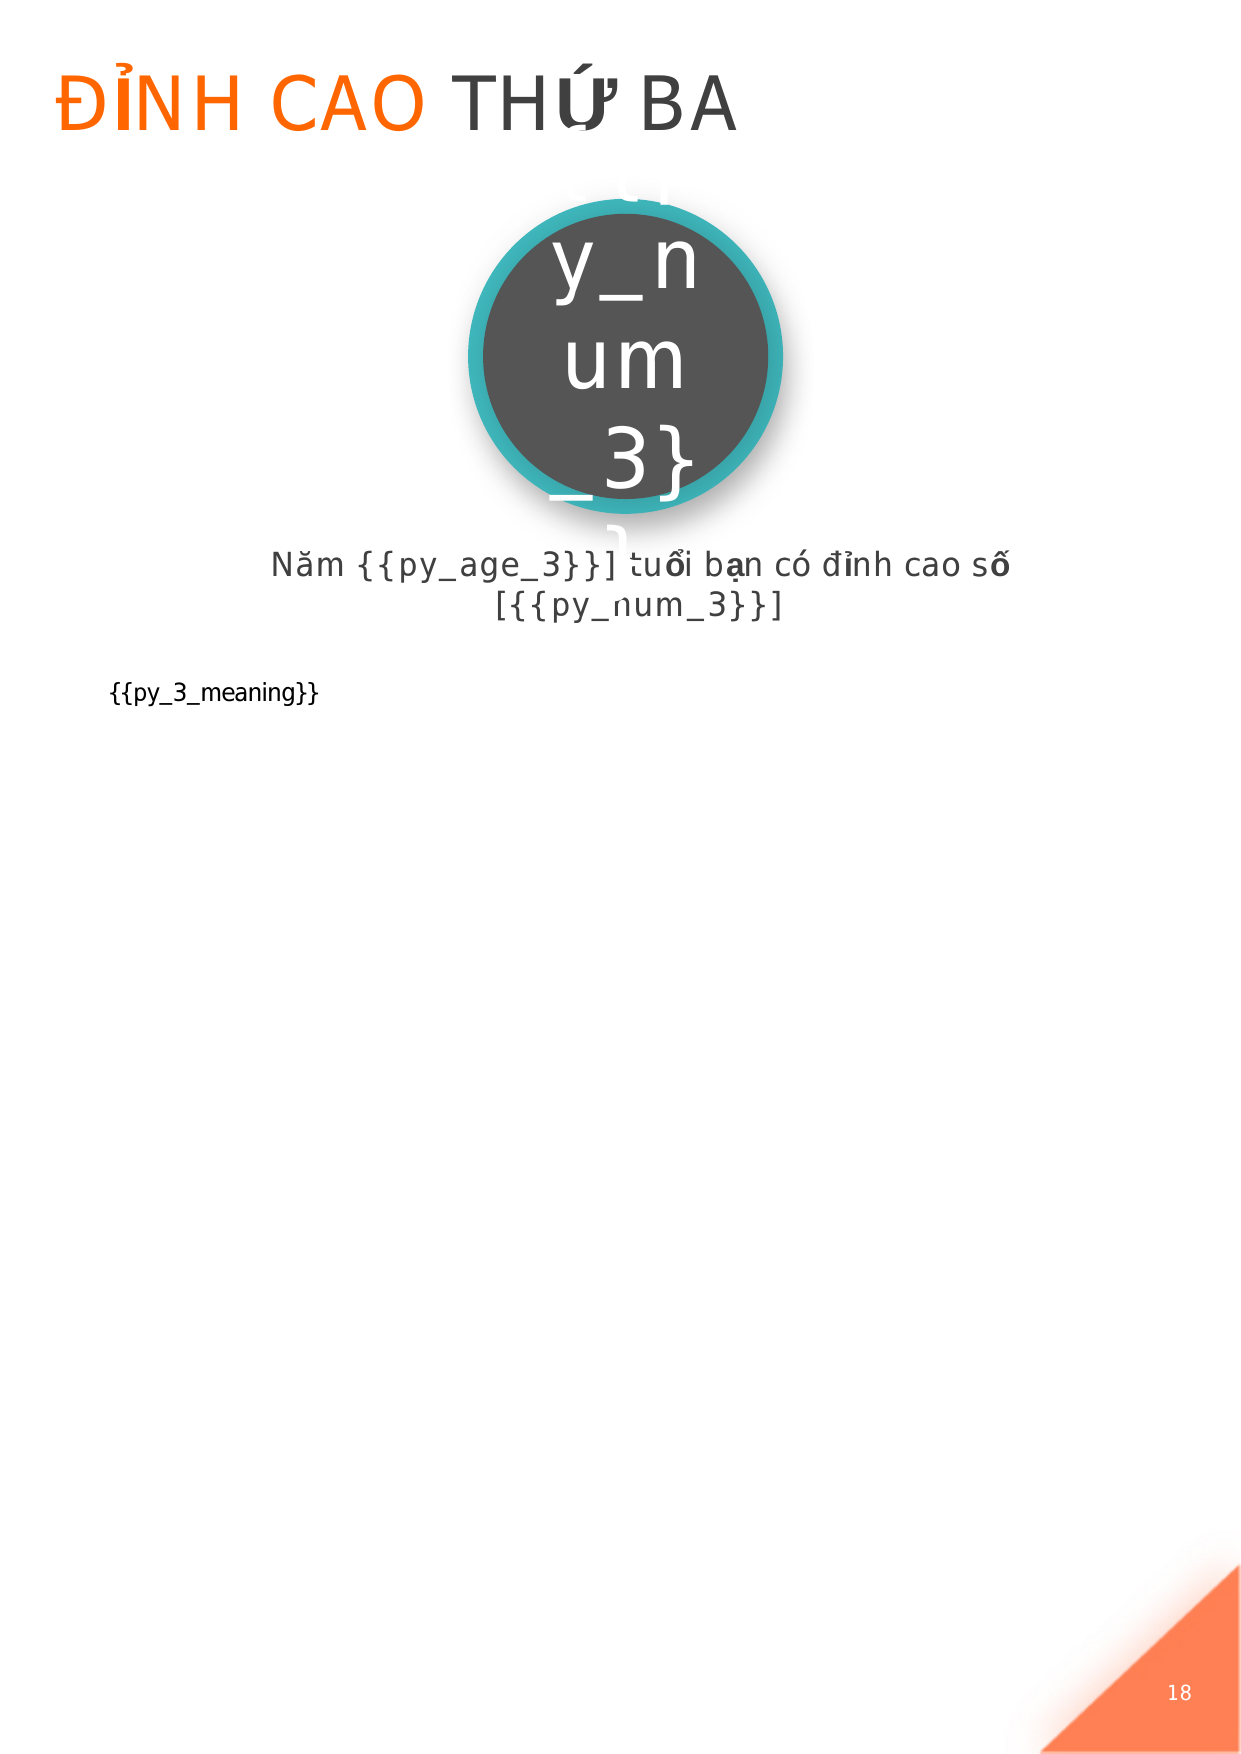

# ĐỈNH CAO THỨ BA

{{py_num_3}}
Năm {{py_age_3}}] tuổi bạn có đỉnh cao số [{{py_num_3}}]
{{py_3_meaning}}
18